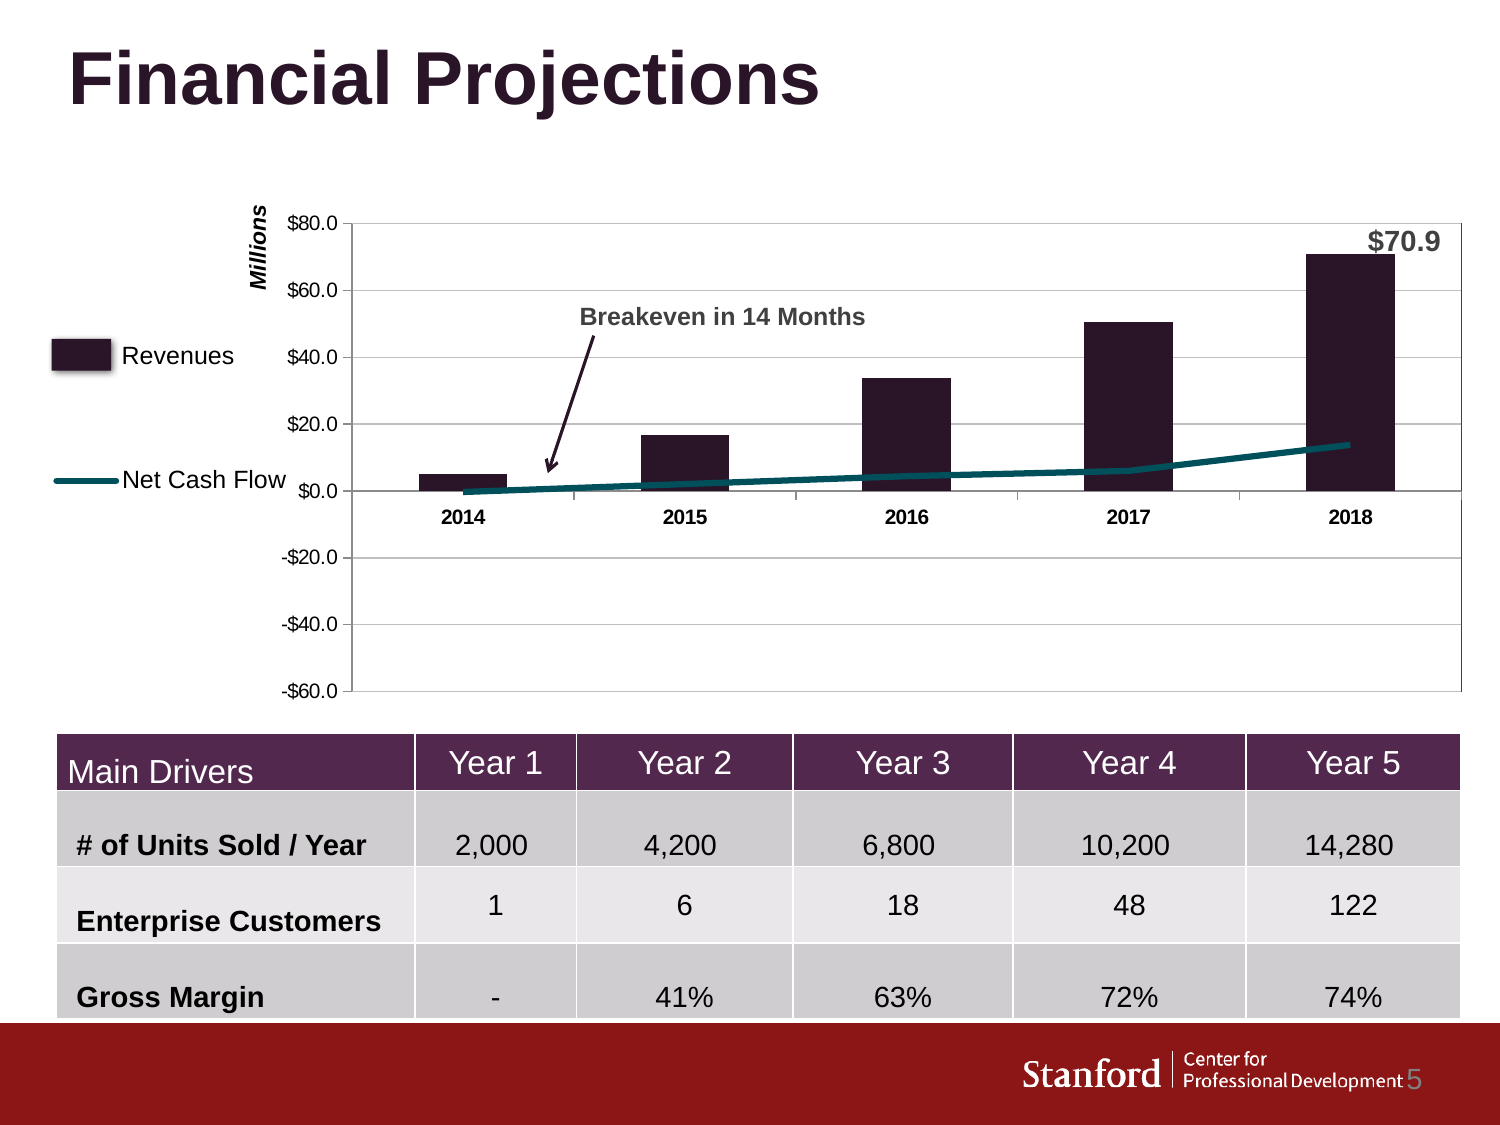

Financial Projections

### Chart

| Category |  |  |
|---|---|---|
| 2014.0 | 5.119496736030475 | -0.335504051589077 |
| 2015.0 | 16.886570257425 | 2.032558218756458 |
| 2016.0 | 33.77314051485004 | 4.411735915584262 |
| 2017.0 | 50.65971077227504 | 5.994188904739034 |
| 2018.0 | 70.9235950811851 | 13.78688604515114 |
$70.9
Millions
Breakeven in 14 Months
Revenues

Net Cash Flow
| Main Drivers | Year 1 | Year 2 | Year 3 | Year 4 | Year 5 |
| --- | --- | --- | --- | --- | --- |
| # of Units Sold / Year | 2,000 | 4,200 | 6,800 | 10,200 | 14,280 |
| Enterprise Customers | 1 | 6 | 18 | 48 | 122 |
| Gross Margin | - | 41% | 63% | 72% | 74% |
5